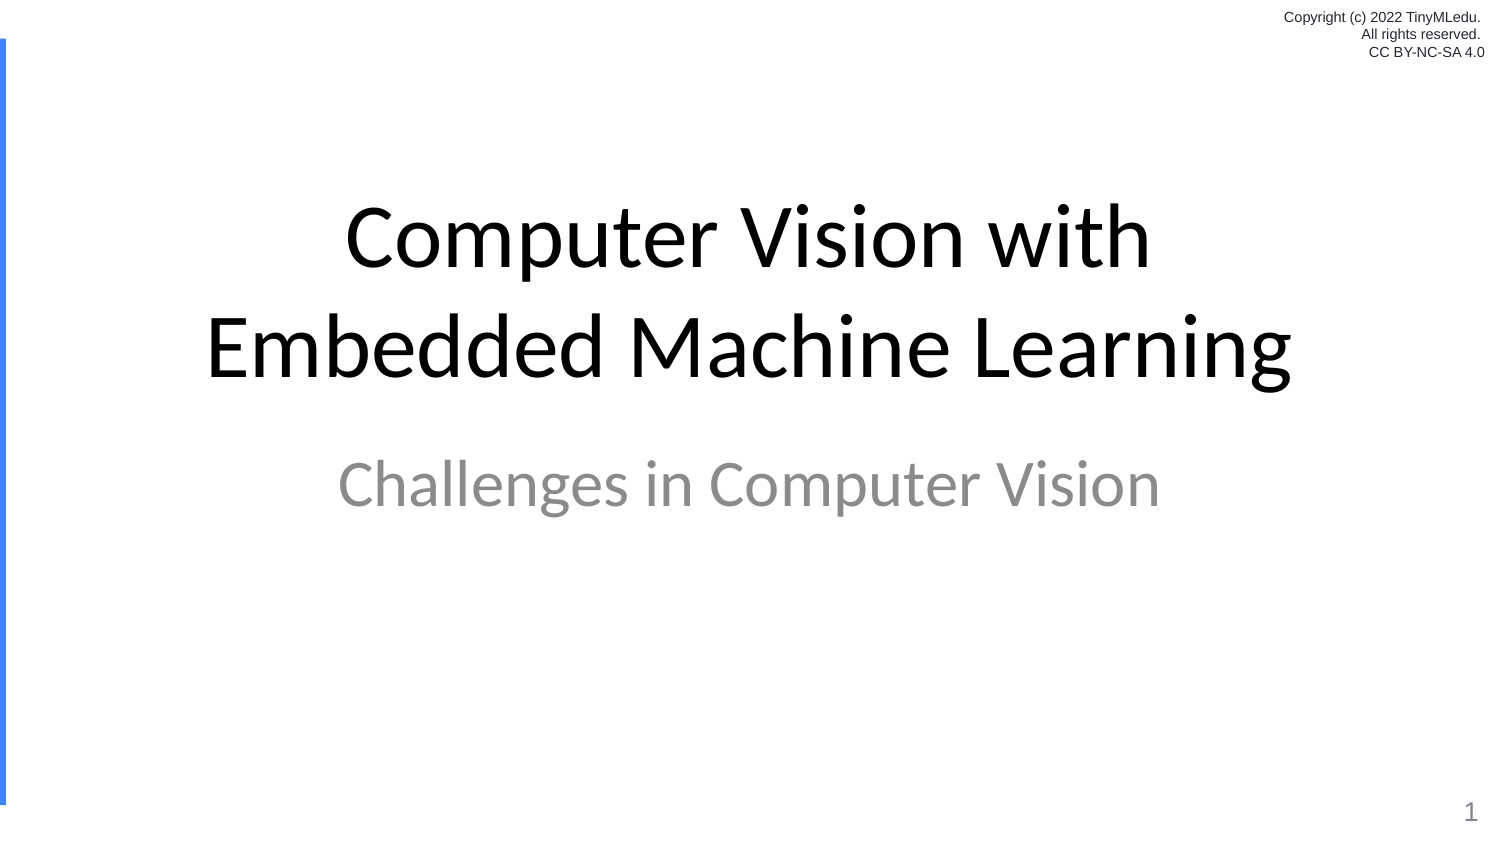

Computer Vision with Embedded Machine Learning
Challenges in Computer Vision
1